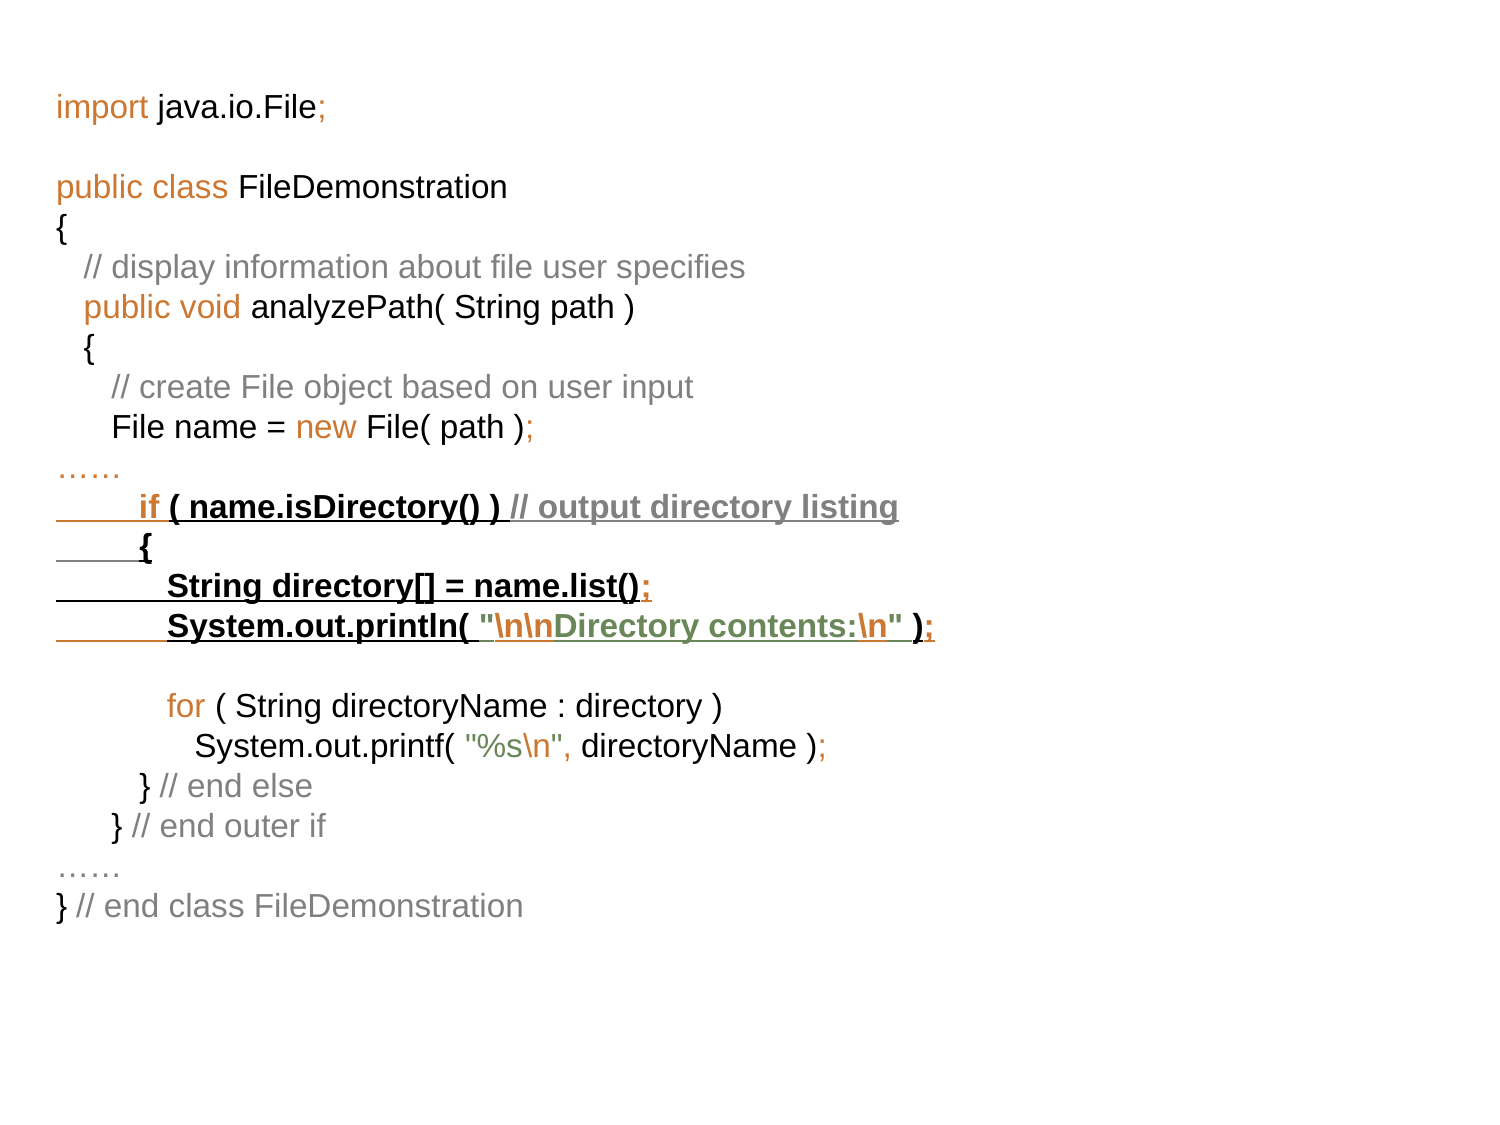

import java.io.File;
public class FileDemonstration
{
   // display information about file user specifies
   public void analyzePath( String path )
   {
      // create File object based on user input
      File name = new File( path );
……
         if ( name.isDirectory() ) // output directory listing
         {
            String directory[] = name.list();
            System.out.println( "\n\nDirectory contents:\n" );
            for ( String directoryName : directory )
               System.out.printf( "%s\n", directoryName );
         } // end else
      } // end outer if
……
} // end class FileDemonstration